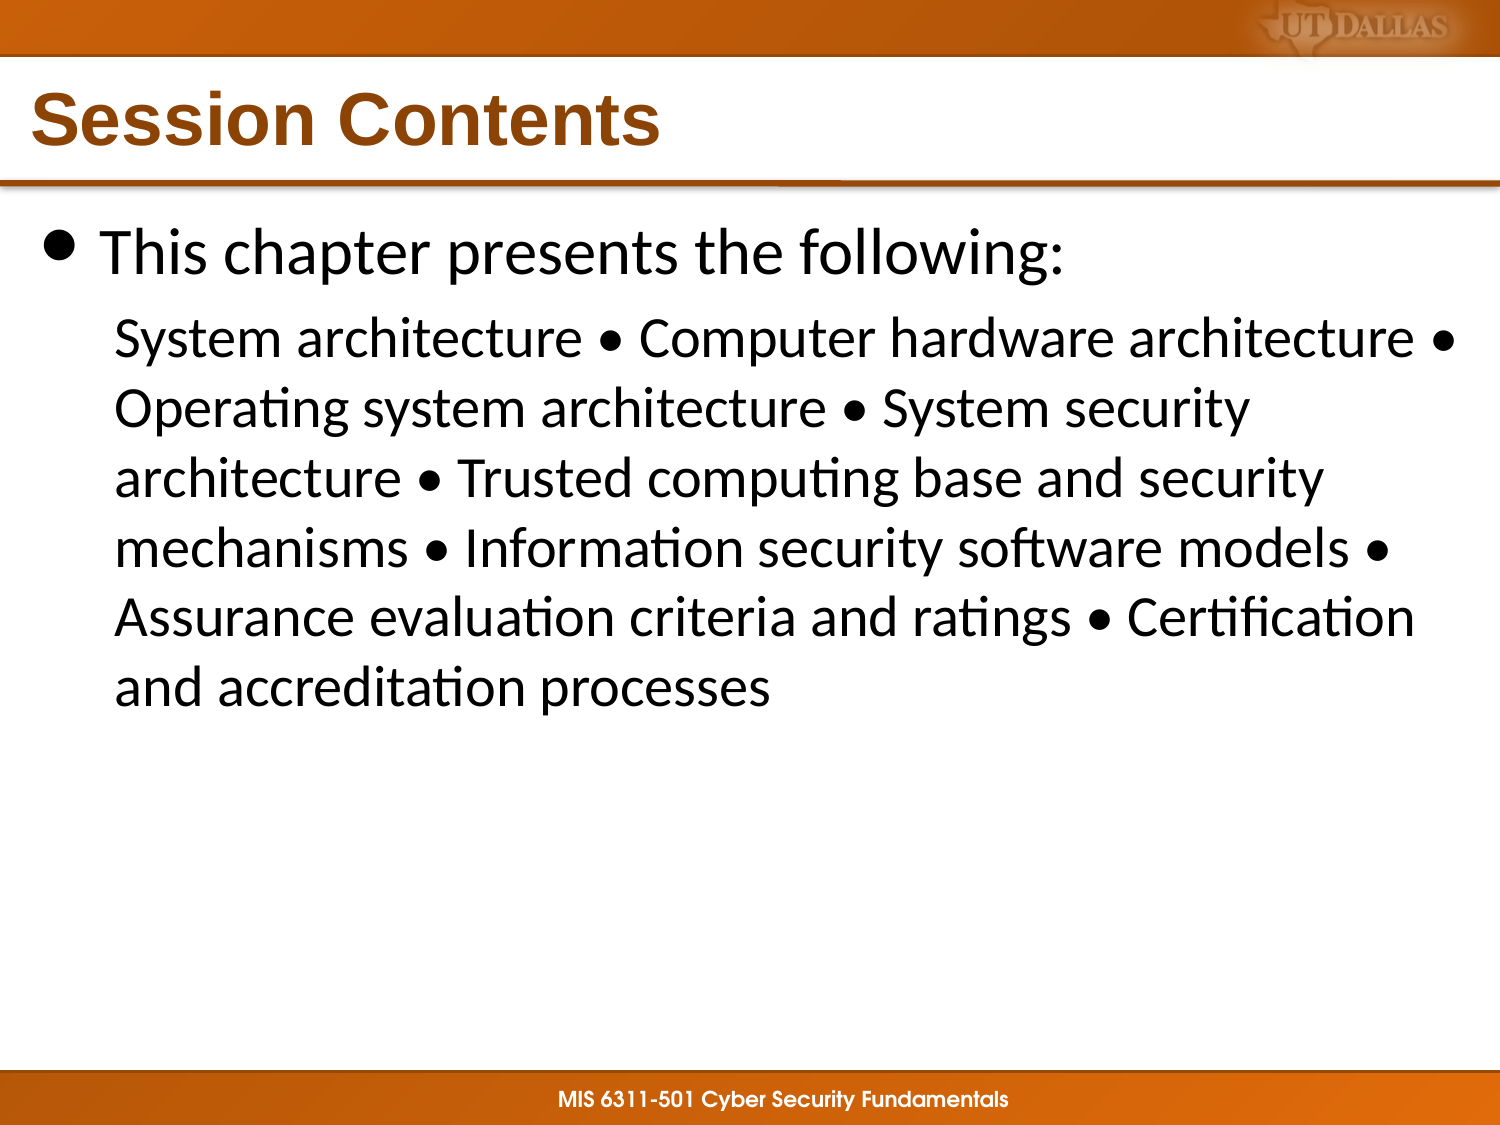

# Session Contents
This chapter presents the following:
System architecture • Computer hardware architecture • Operating system architecture • System security architecture • Trusted computing base and security mechanisms • Information security software models • Assurance evaluation criteria and ratings • Certification and accreditation processes